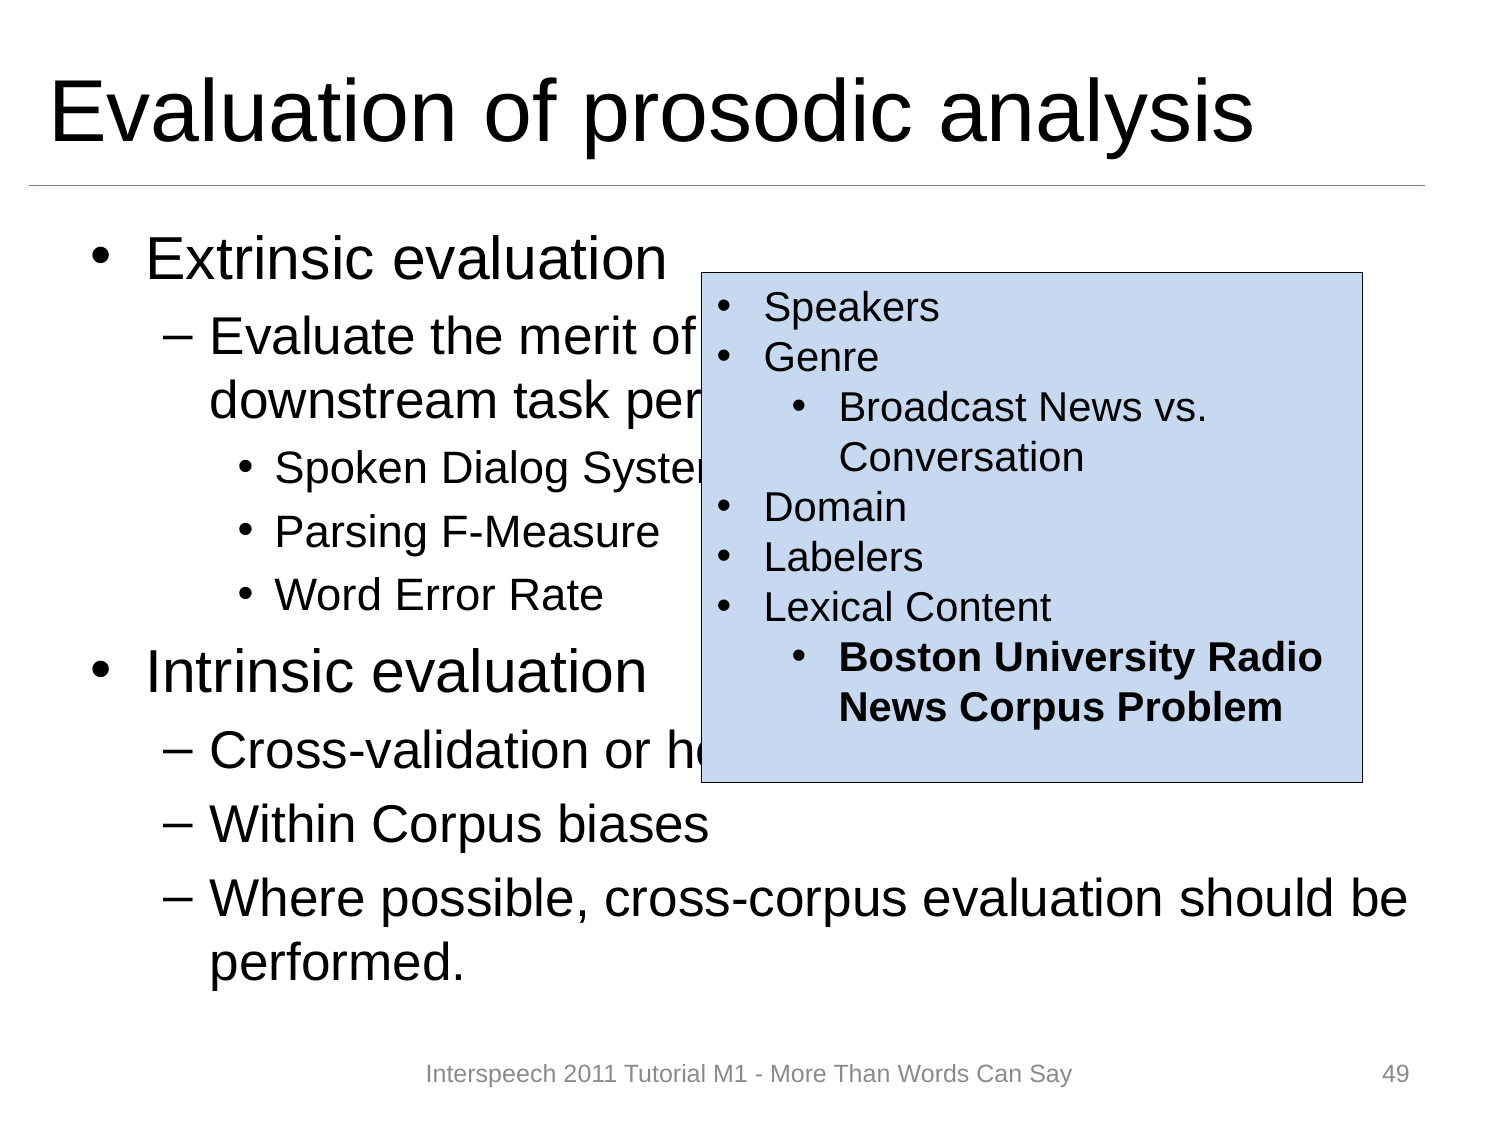

# Evaluation of prosodic analysis
Extrinsic evaluation
Evaluate the merit of the prosodic analysis by downstream task performance.
Spoken Dialog System Task Completion
Parsing F-Measure
Word Error Rate
Intrinsic evaluation
Cross-validation or held-out test set.
Within Corpus biases
Where possible, cross-corpus evaluation should be performed.
Speakers
Genre
Broadcast News vs. Conversation
Domain
Labelers
Lexical Content
Boston University Radio News Corpus Problem

Interspeech 2011 Tutorial M1 - More Than Words Can Say
49